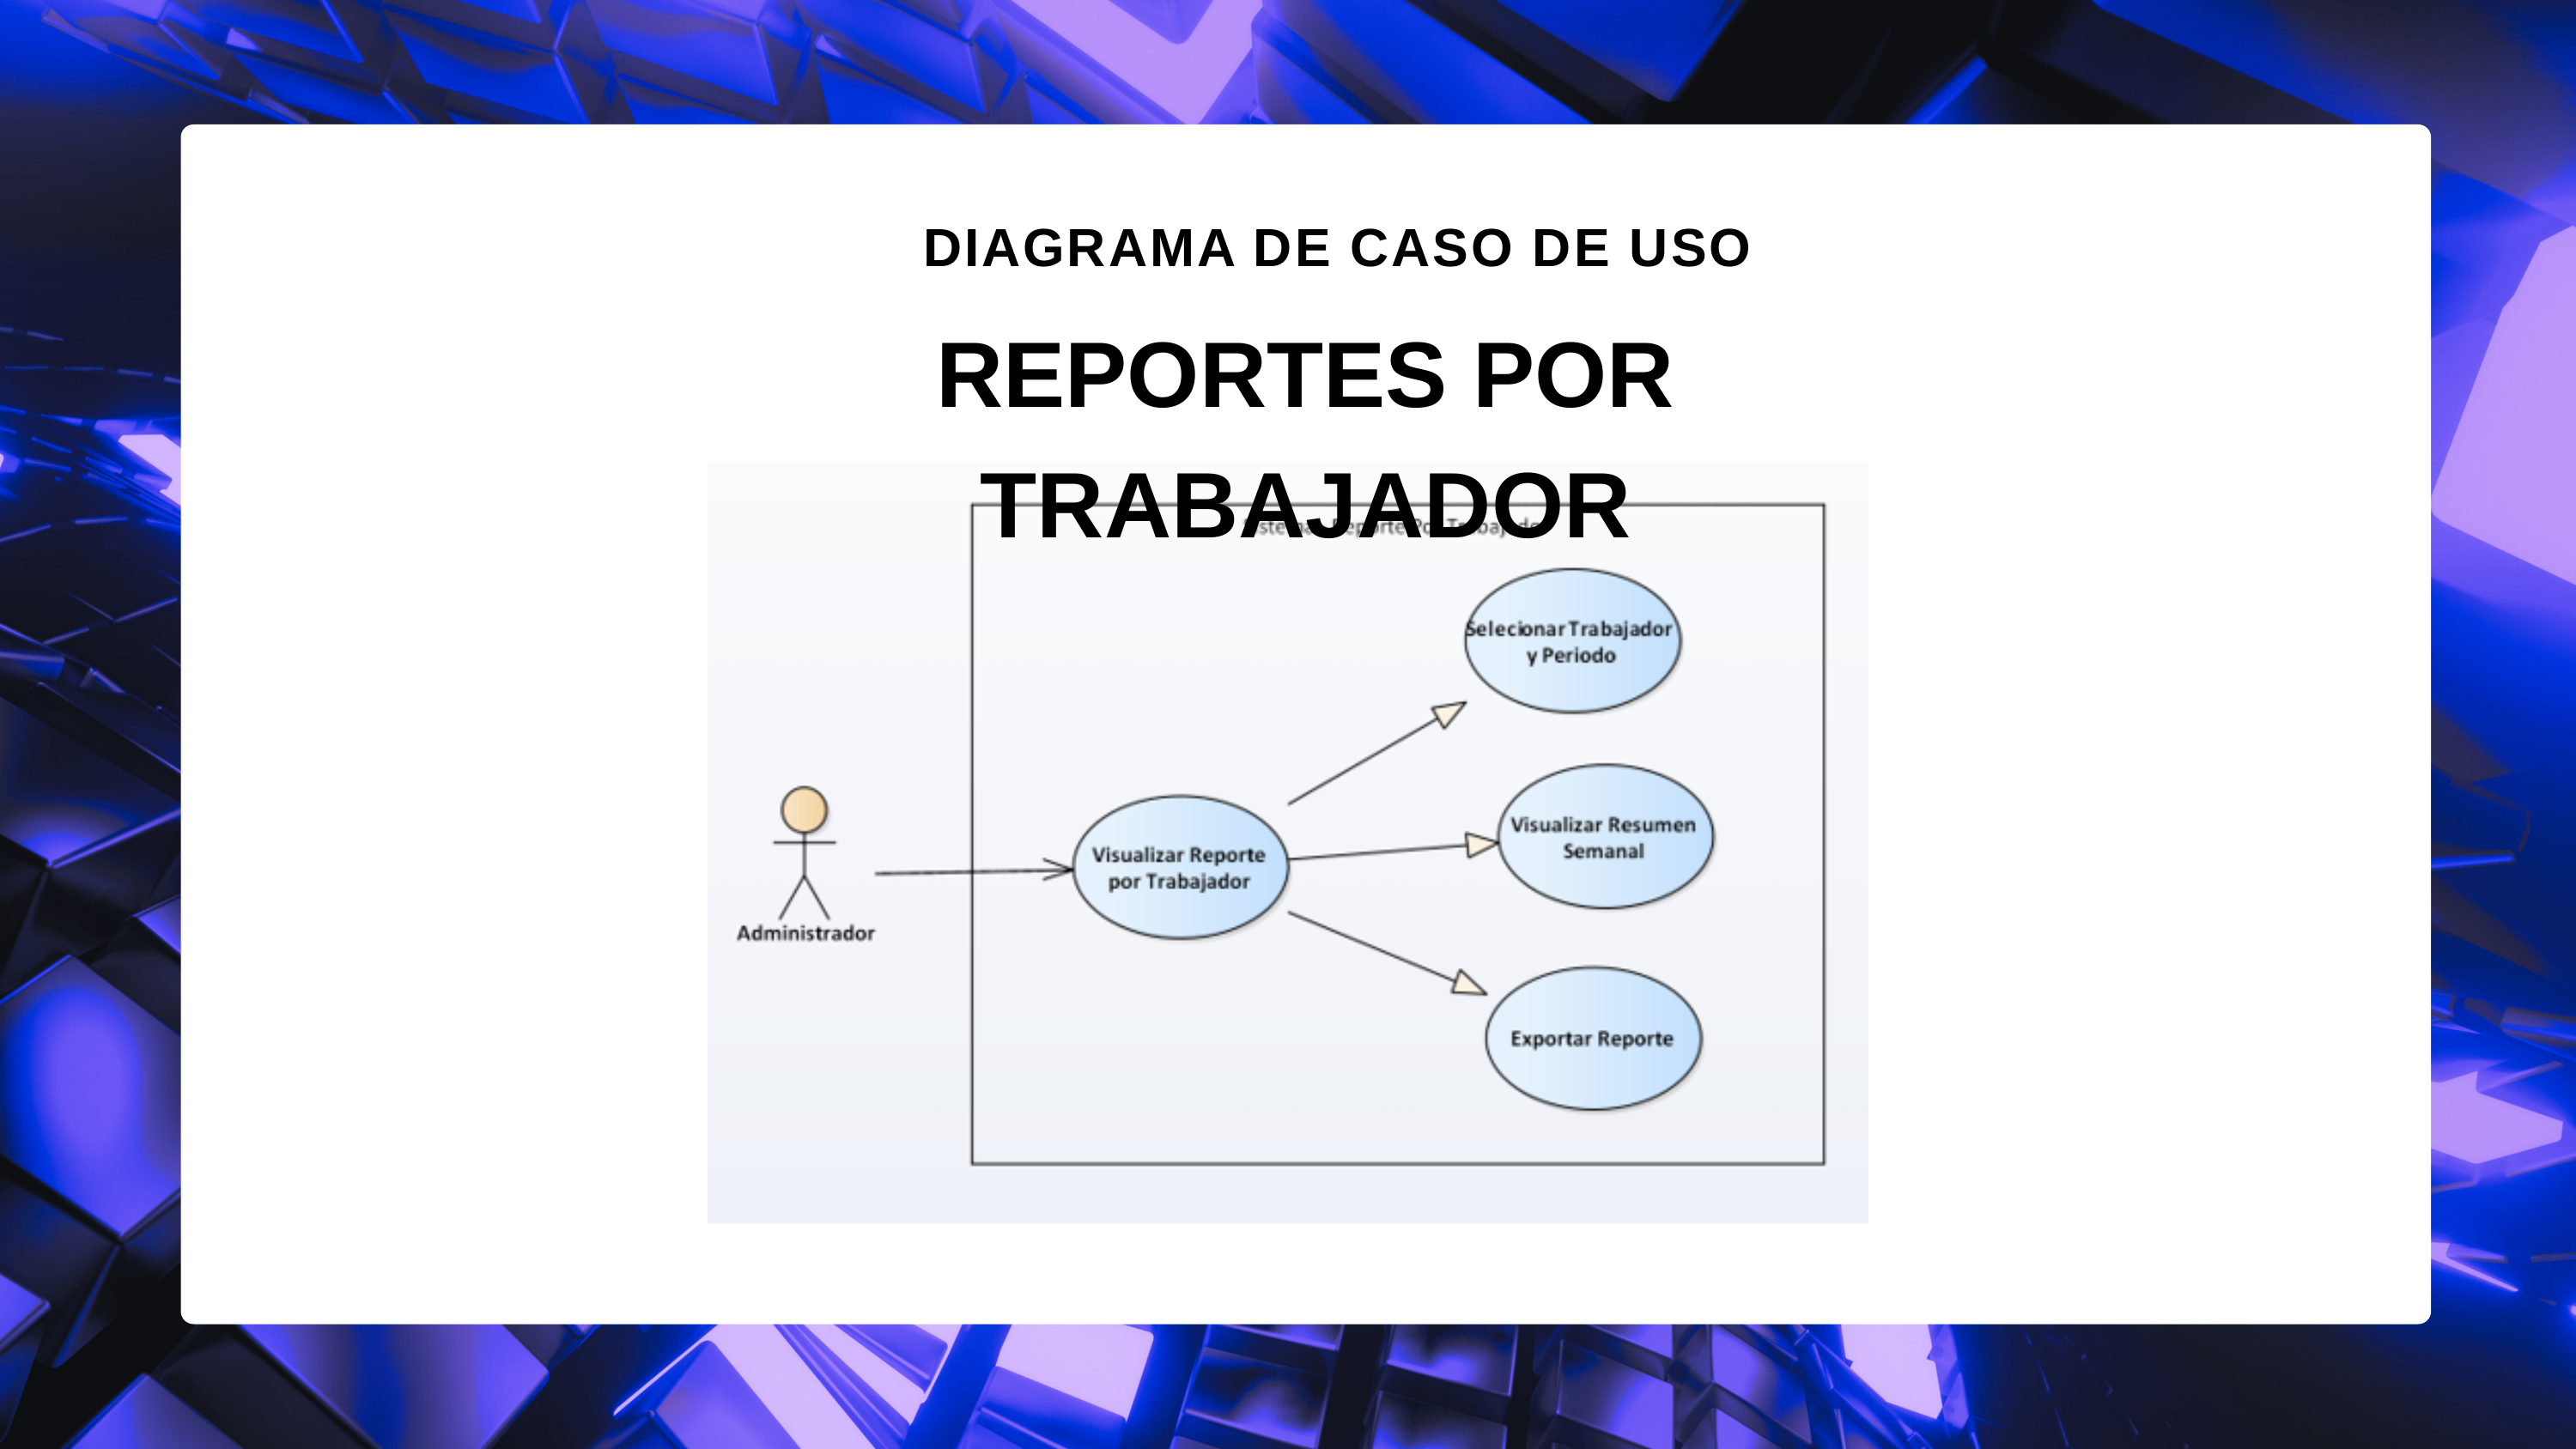

DIAGRAMA DE CASO DE USO
REPORTES POR TRABAJADOR